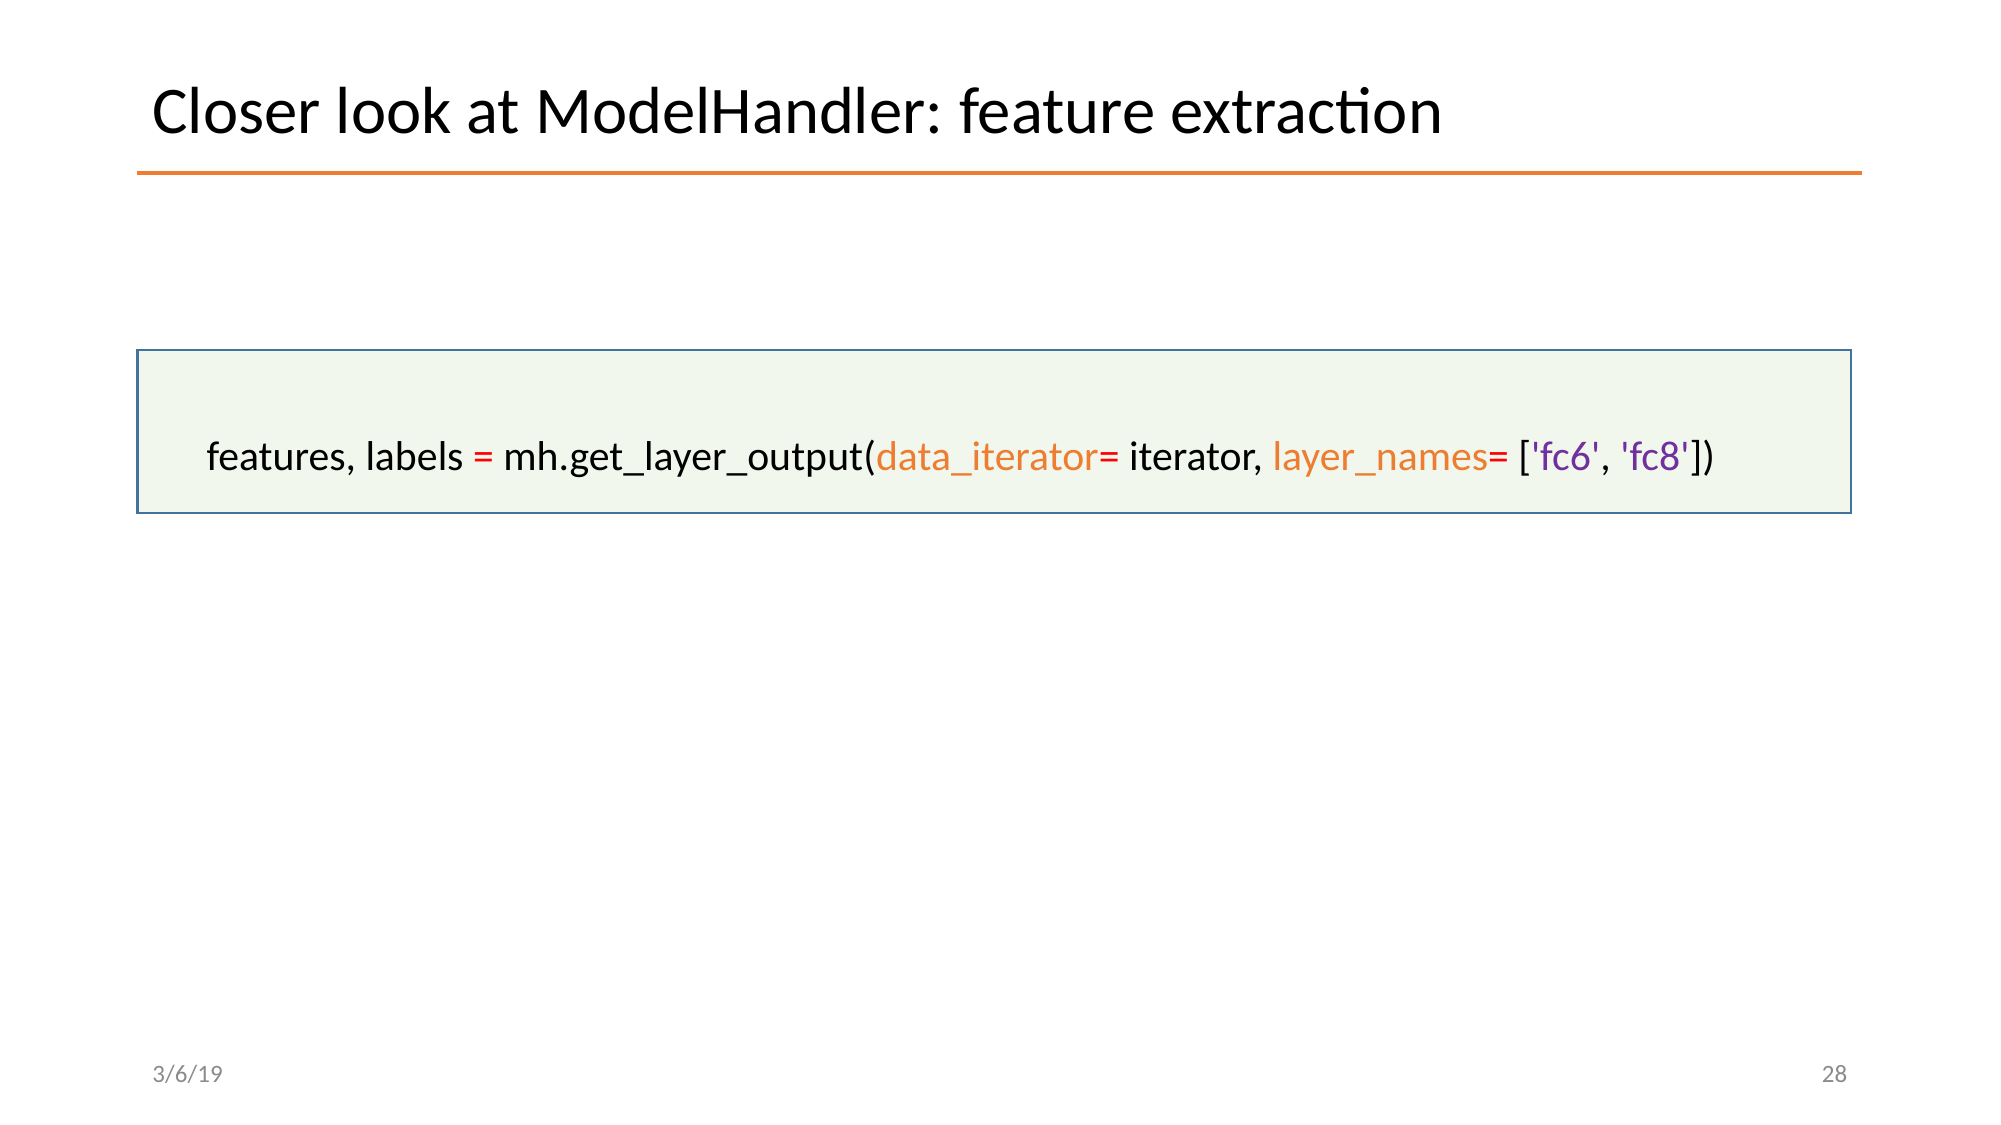

# Closer look at ModelHandler: feature extraction

features, labels = mh.get_layer_output(data_iterator= iterator, layer_names= ['fc6', 'fc8'])

3/6/19
28